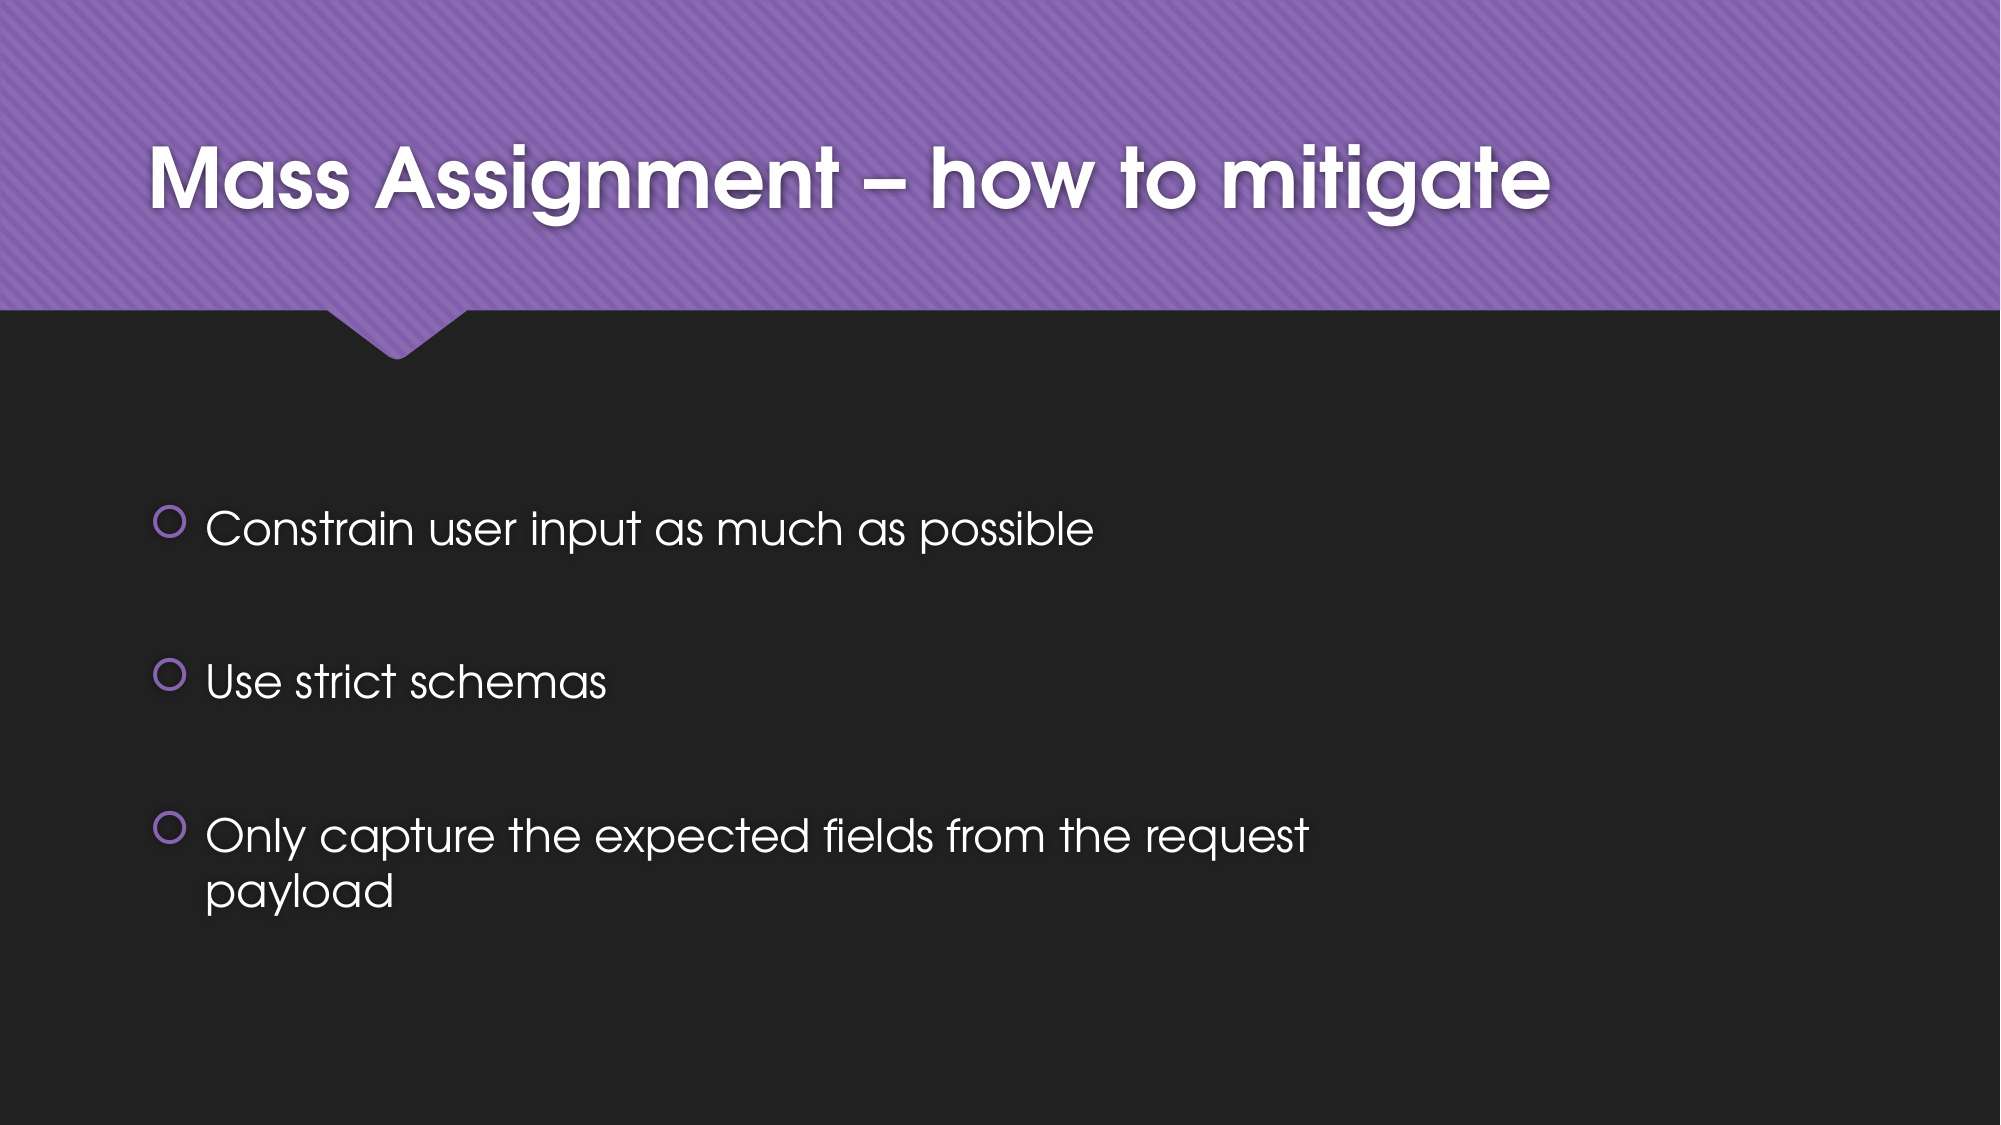

# Mass Assignment – how to mitigate
Constrain user input as much as possible

Use strict schemas

Only capture the expected fields from the request payload